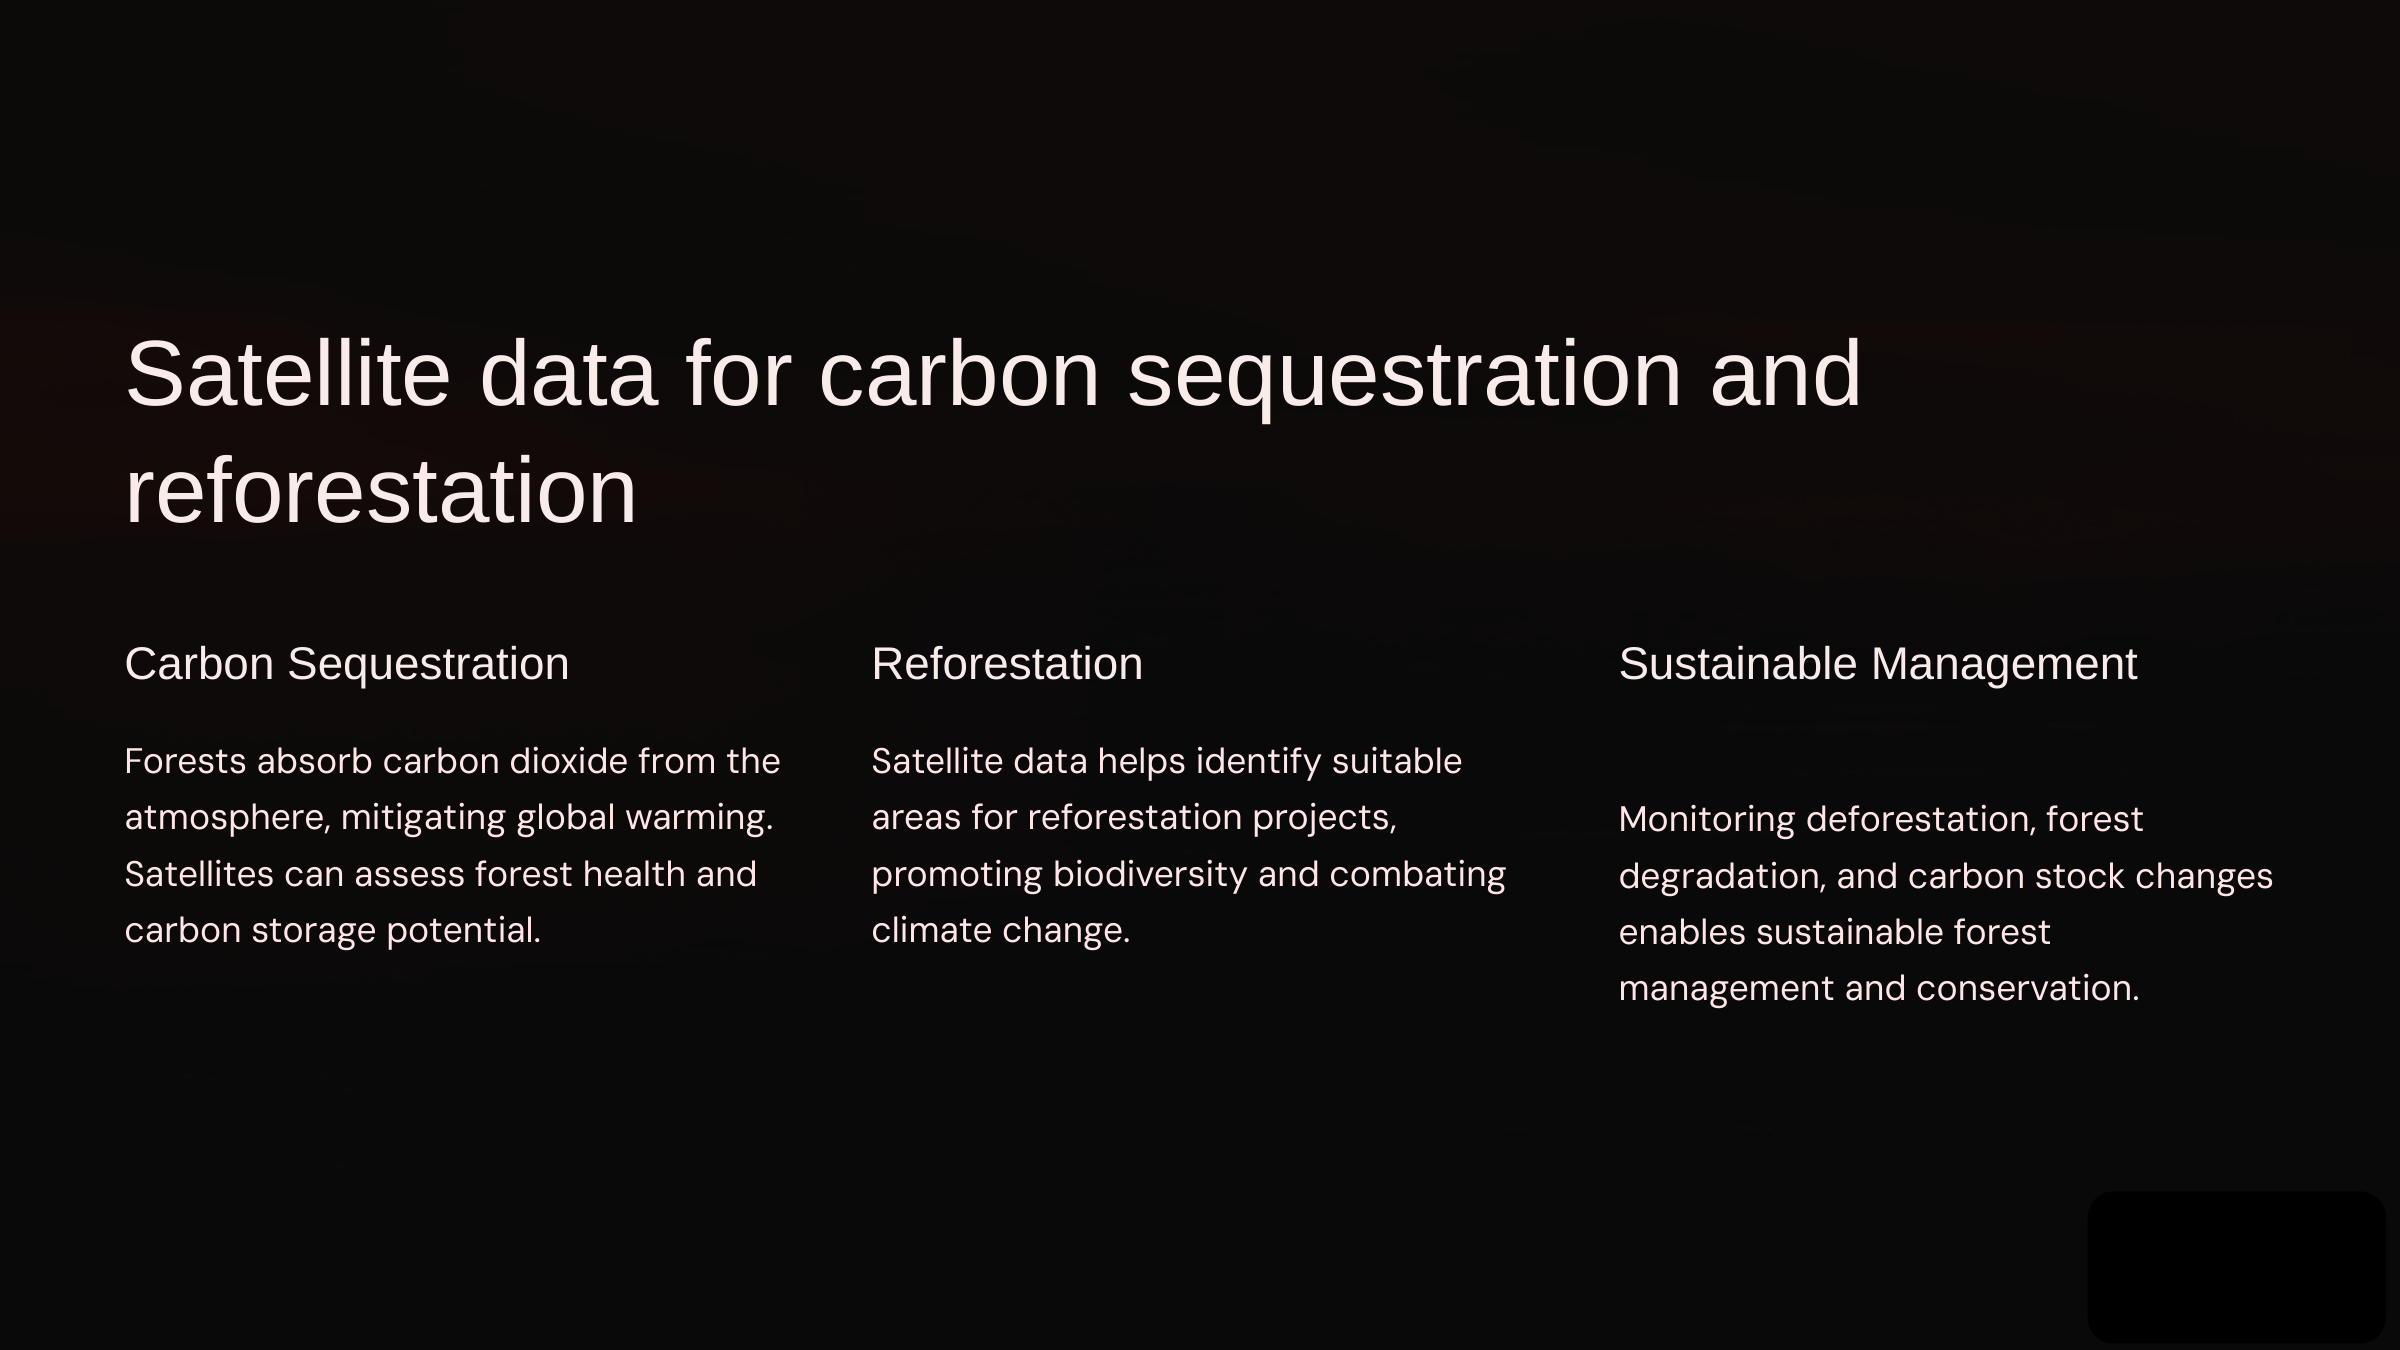

Satellite data for carbon sequestration and reforestation
Carbon Sequestration
Reforestation
Sustainable Management
Forests absorb carbon dioxide from the atmosphere, mitigating global warming. Satellites can assess forest health and carbon storage potential.
Satellite data helps identify suitable areas for reforestation projects, promoting biodiversity and combating climate change.
Monitoring deforestation, forest degradation, and carbon stock changes enables sustainable forest management and conservation.